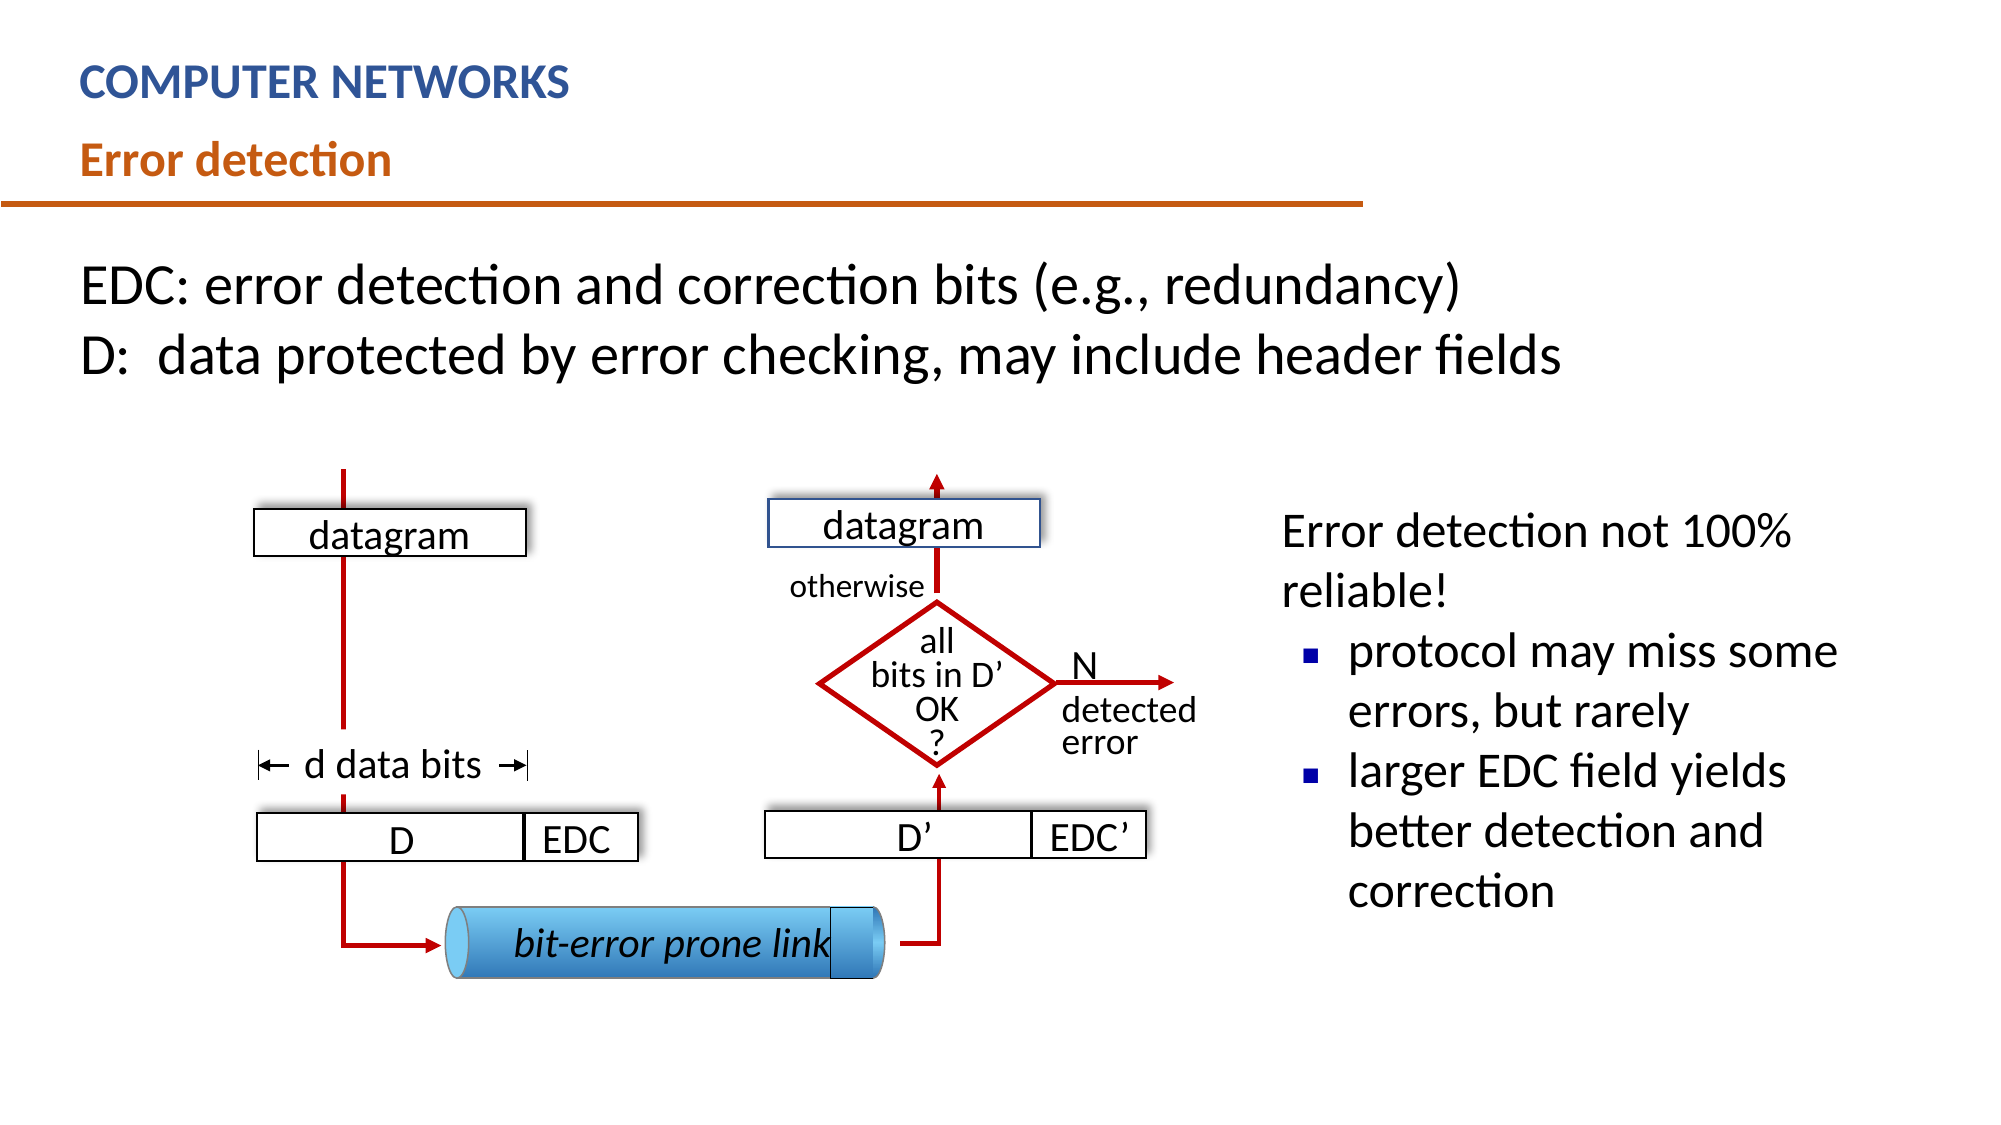

COMPUTER NETWORKS
Error detection
EDC: error detection and correction bits (e.g., redundancy)
D:  data protected by error checking, may include header fields

datagram

otherwise
Error detection not 100% reliable!
protocol may miss some errors, but rarely
larger EDC field yields better detection and correction
datagram

all
bits in D’
OK
?
N
detected
error
d data bits

EDC
D

EDC’
D’

bit-error prone link